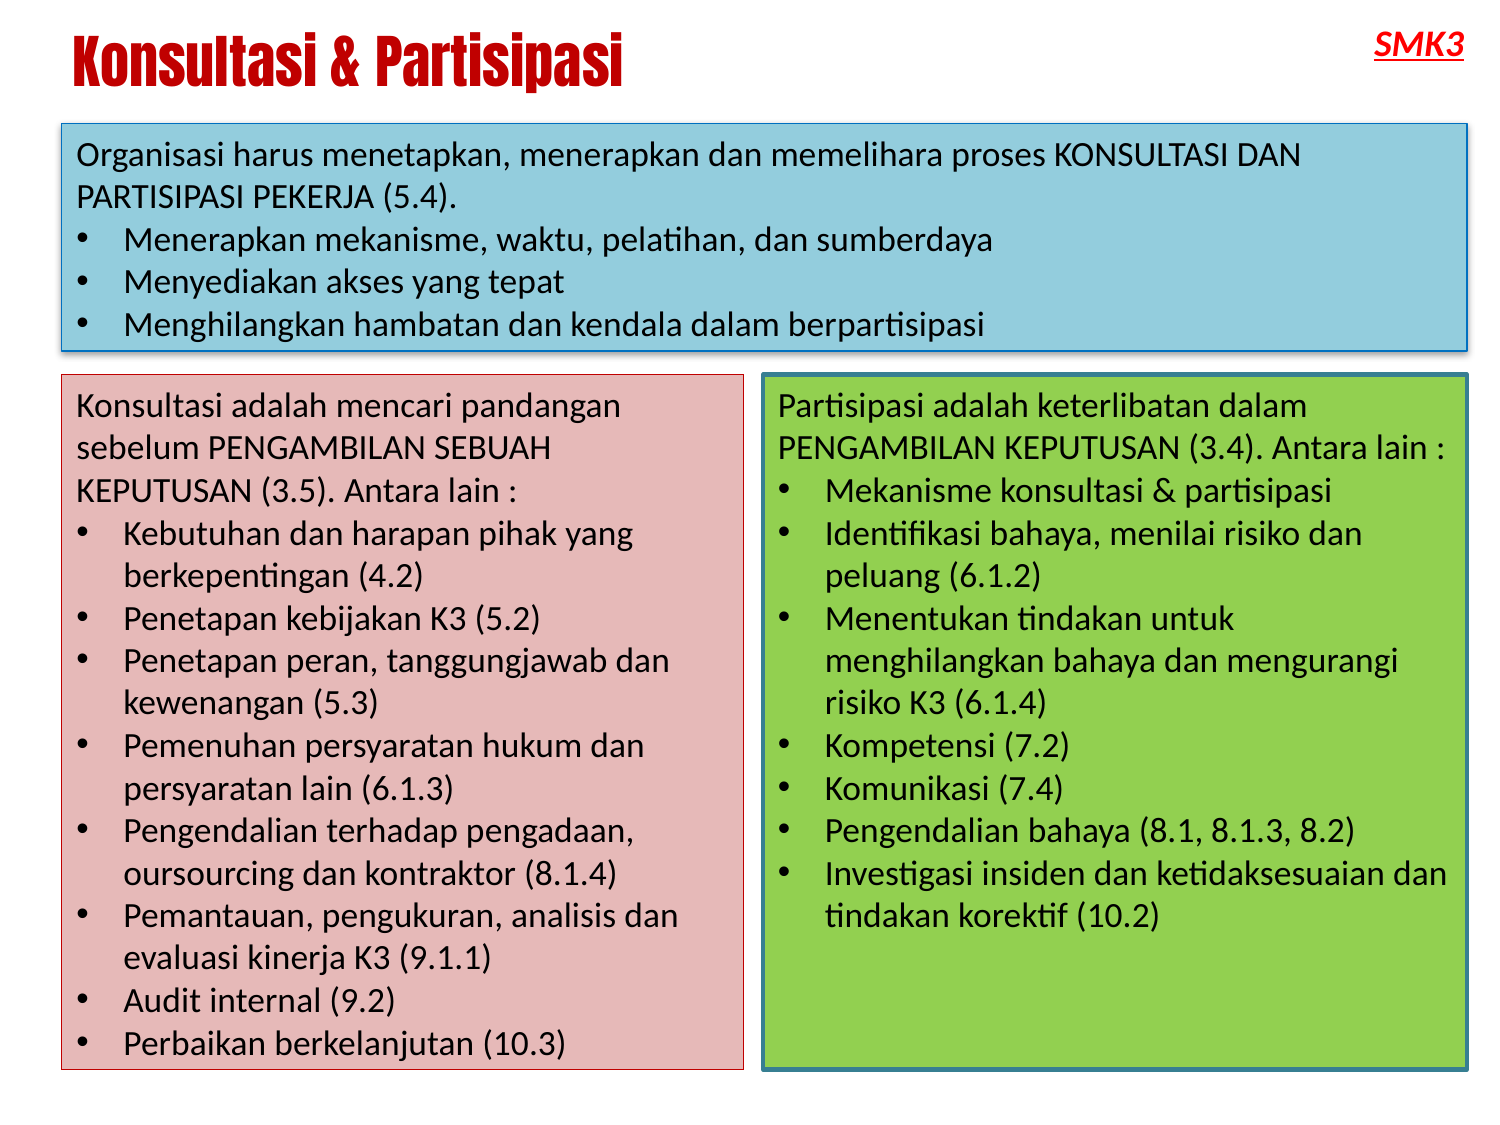

# SMK3
Konsultasi & Partisipasi
Organisasi harus menetapkan, menerapkan dan memelihara proses KONSULTASI DAN PARTISIPASI PEKERJA (5.4).
Menerapkan mekanisme, waktu, pelatihan, dan sumberdaya
Menyediakan akses yang tepat
Menghilangkan hambatan dan kendala dalam berpartisipasi
Konsultasi adalah mencari pandangan sebelum PENGAMBILAN SEBUAH KEPUTUSAN (3.5). Antara lain :
Kebutuhan dan harapan pihak yang berkepentingan (4.2)
Penetapan kebijakan K3 (5.2)
Penetapan peran, tanggungjawab dan kewenangan (5.3)
Pemenuhan persyaratan hukum dan persyaratan lain (6.1.3)
Pengendalian terhadap pengadaan, oursourcing dan kontraktor (8.1.4)
Pemantauan, pengukuran, analisis dan evaluasi kinerja K3 (9.1.1)
Audit internal (9.2)
Perbaikan berkelanjutan (10.3)
Partisipasi adalah keterlibatan dalam PENGAMBILAN KEPUTUSAN (3.4). Antara lain :
Mekanisme konsultasi & partisipasi
Identifikasi bahaya, menilai risiko dan peluang (6.1.2)
Menentukan tindakan untuk menghilangkan bahaya dan mengurangi risiko K3 (6.1.4)
Kompetensi (7.2)
Komunikasi (7.4)
Pengendalian bahaya (8.1, 8.1.3, 8.2)
Investigasi insiden dan ketidaksesuaian dan tindakan korektif (10.2)